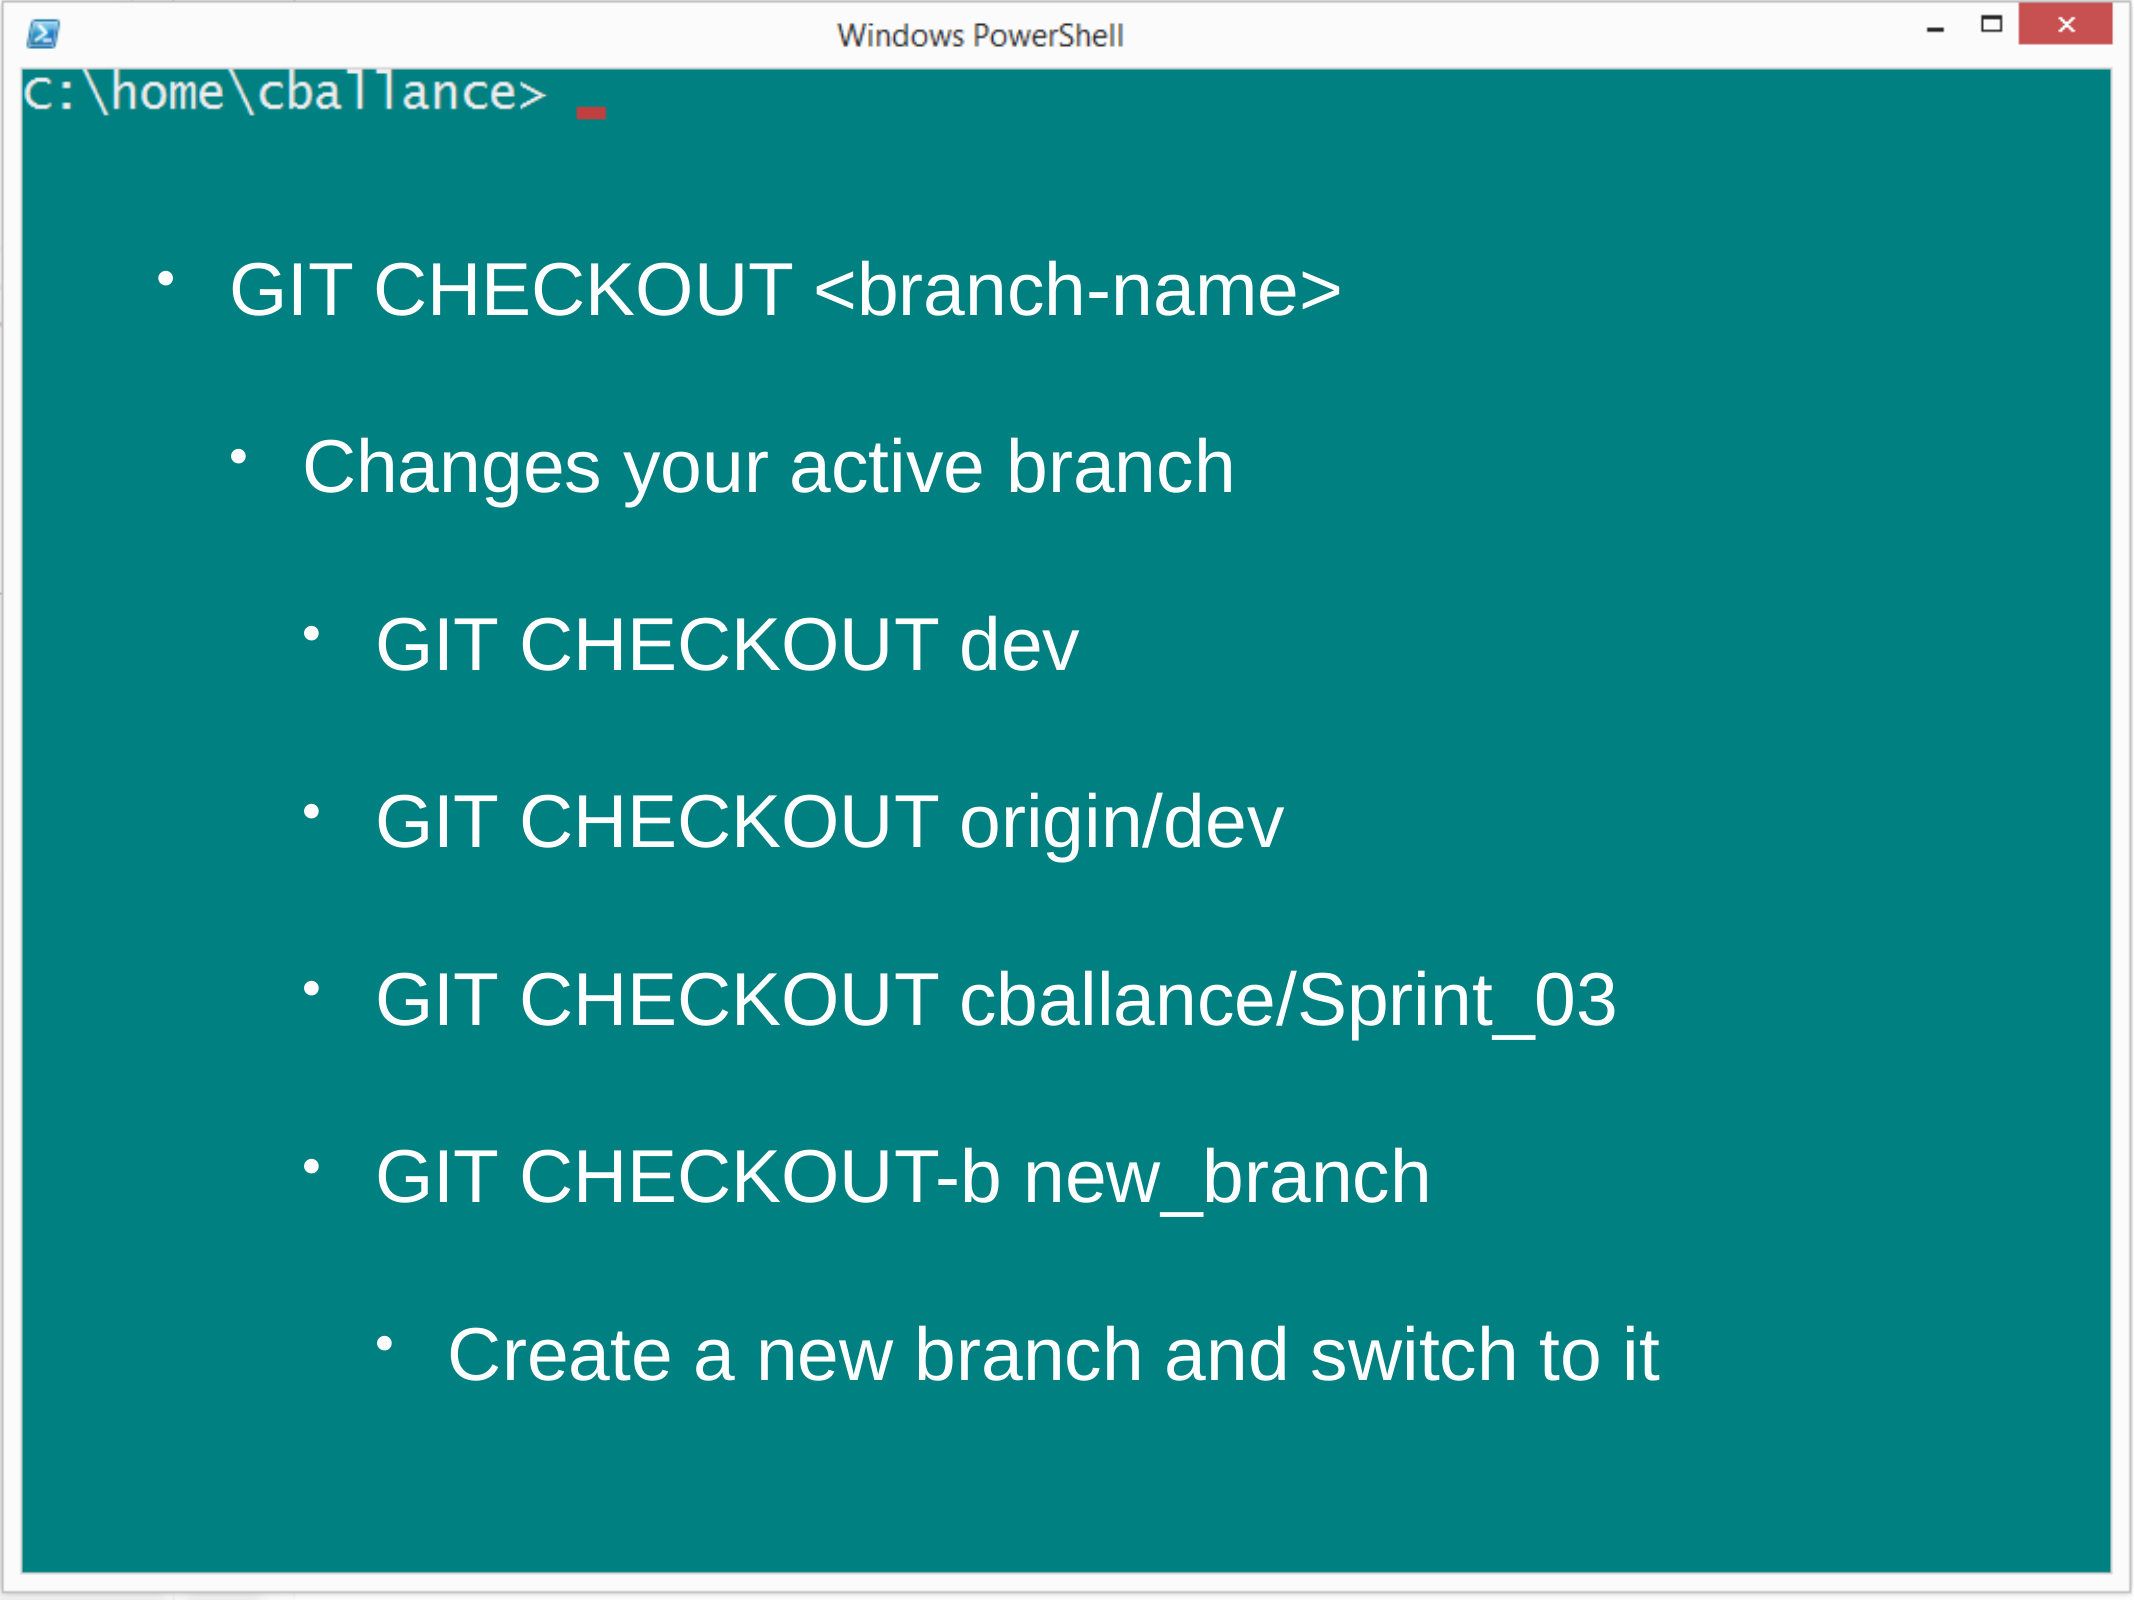

GIT CHECKOUT <branch-name>
Changes your active branch
GIT CHECKOUT dev
GIT CHECKOUT origin/dev
GIT CHECKOUT cballance/Sprint_03
GIT CHECKOUT-b new_branch
Create a new branch and switch to it